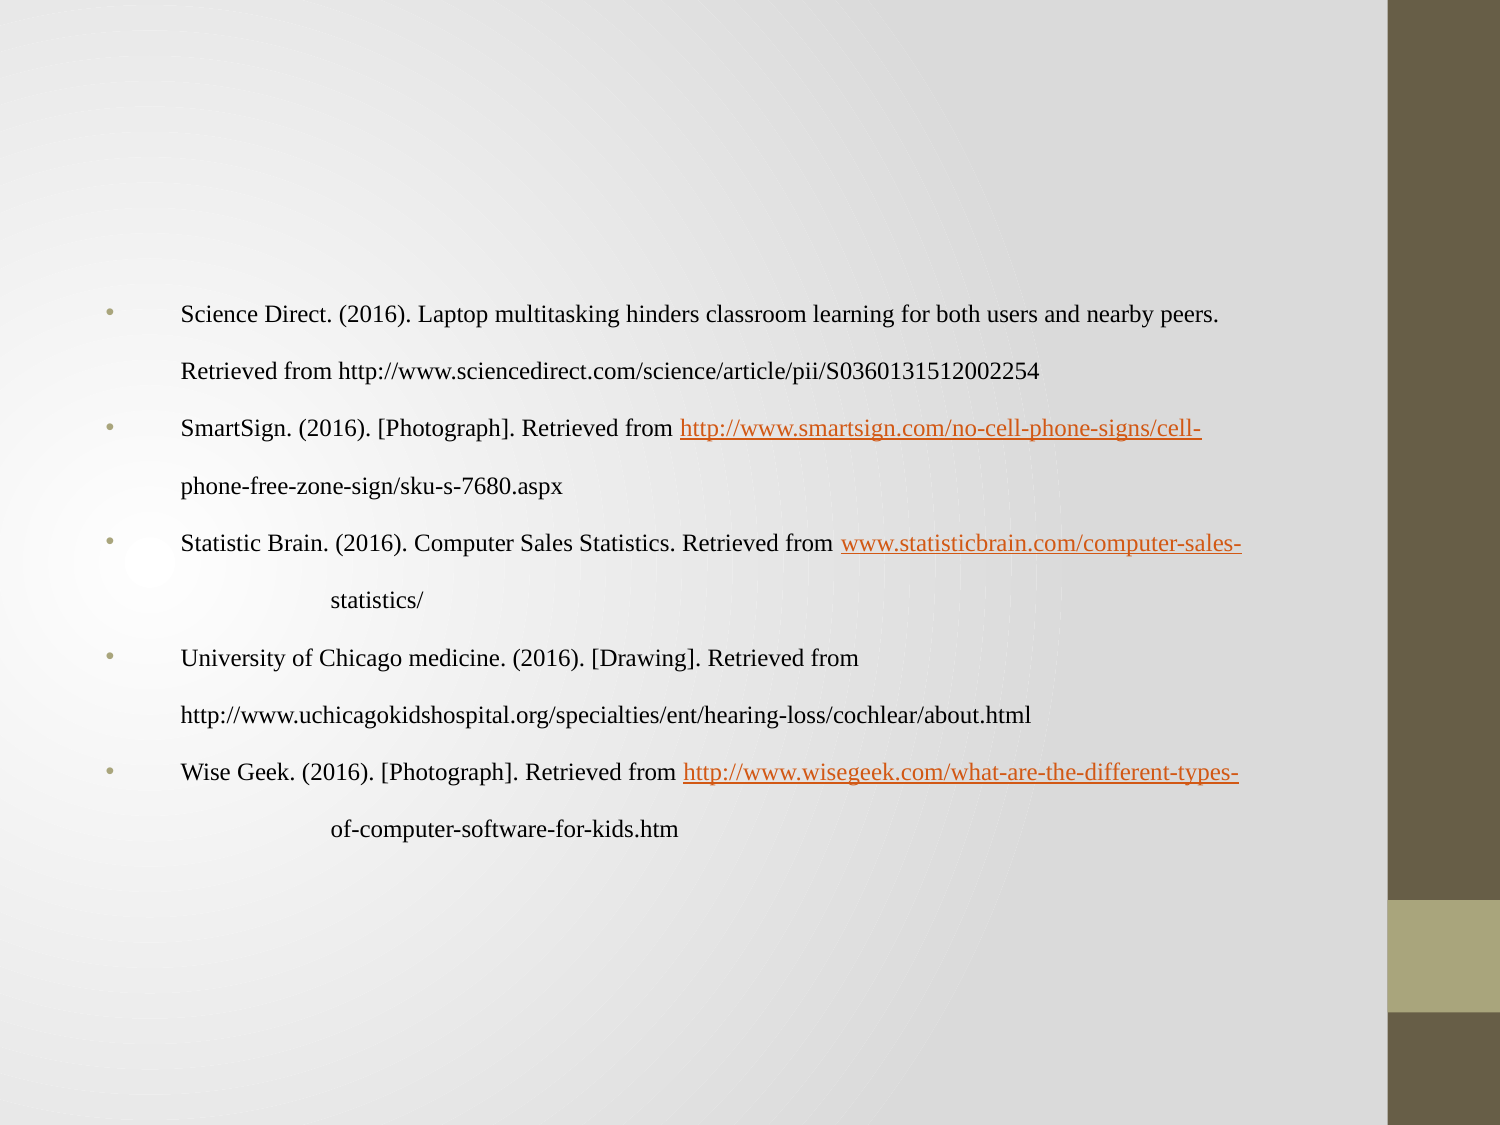

#
Science Direct. (2016). Laptop multitasking hinders classroom learning for both users and nearby peers. 	Retrieved from http://www.sciencedirect.com/science/article/pii/S0360131512002254
SmartSign. (2016). [Photograph]. Retrieved from http://www.smartsign.com/no-cell-phone-signs/cell-	phone-free-zone-sign/sku-s-7680.aspx
Statistic Brain. (2016). Computer Sales Statistics. Retrieved from www.statisticbrain.com/computer-sales-	statistics/
University of Chicago medicine. (2016). [Drawing]. Retrieved from 	http://www.uchicagokidshospital.org/specialties/ent/hearing-loss/cochlear/about.html
Wise Geek. (2016). [Photograph]. Retrieved from http://www.wisegeek.com/what-are-the-different-types-	of-computer-software-for-kids.htm